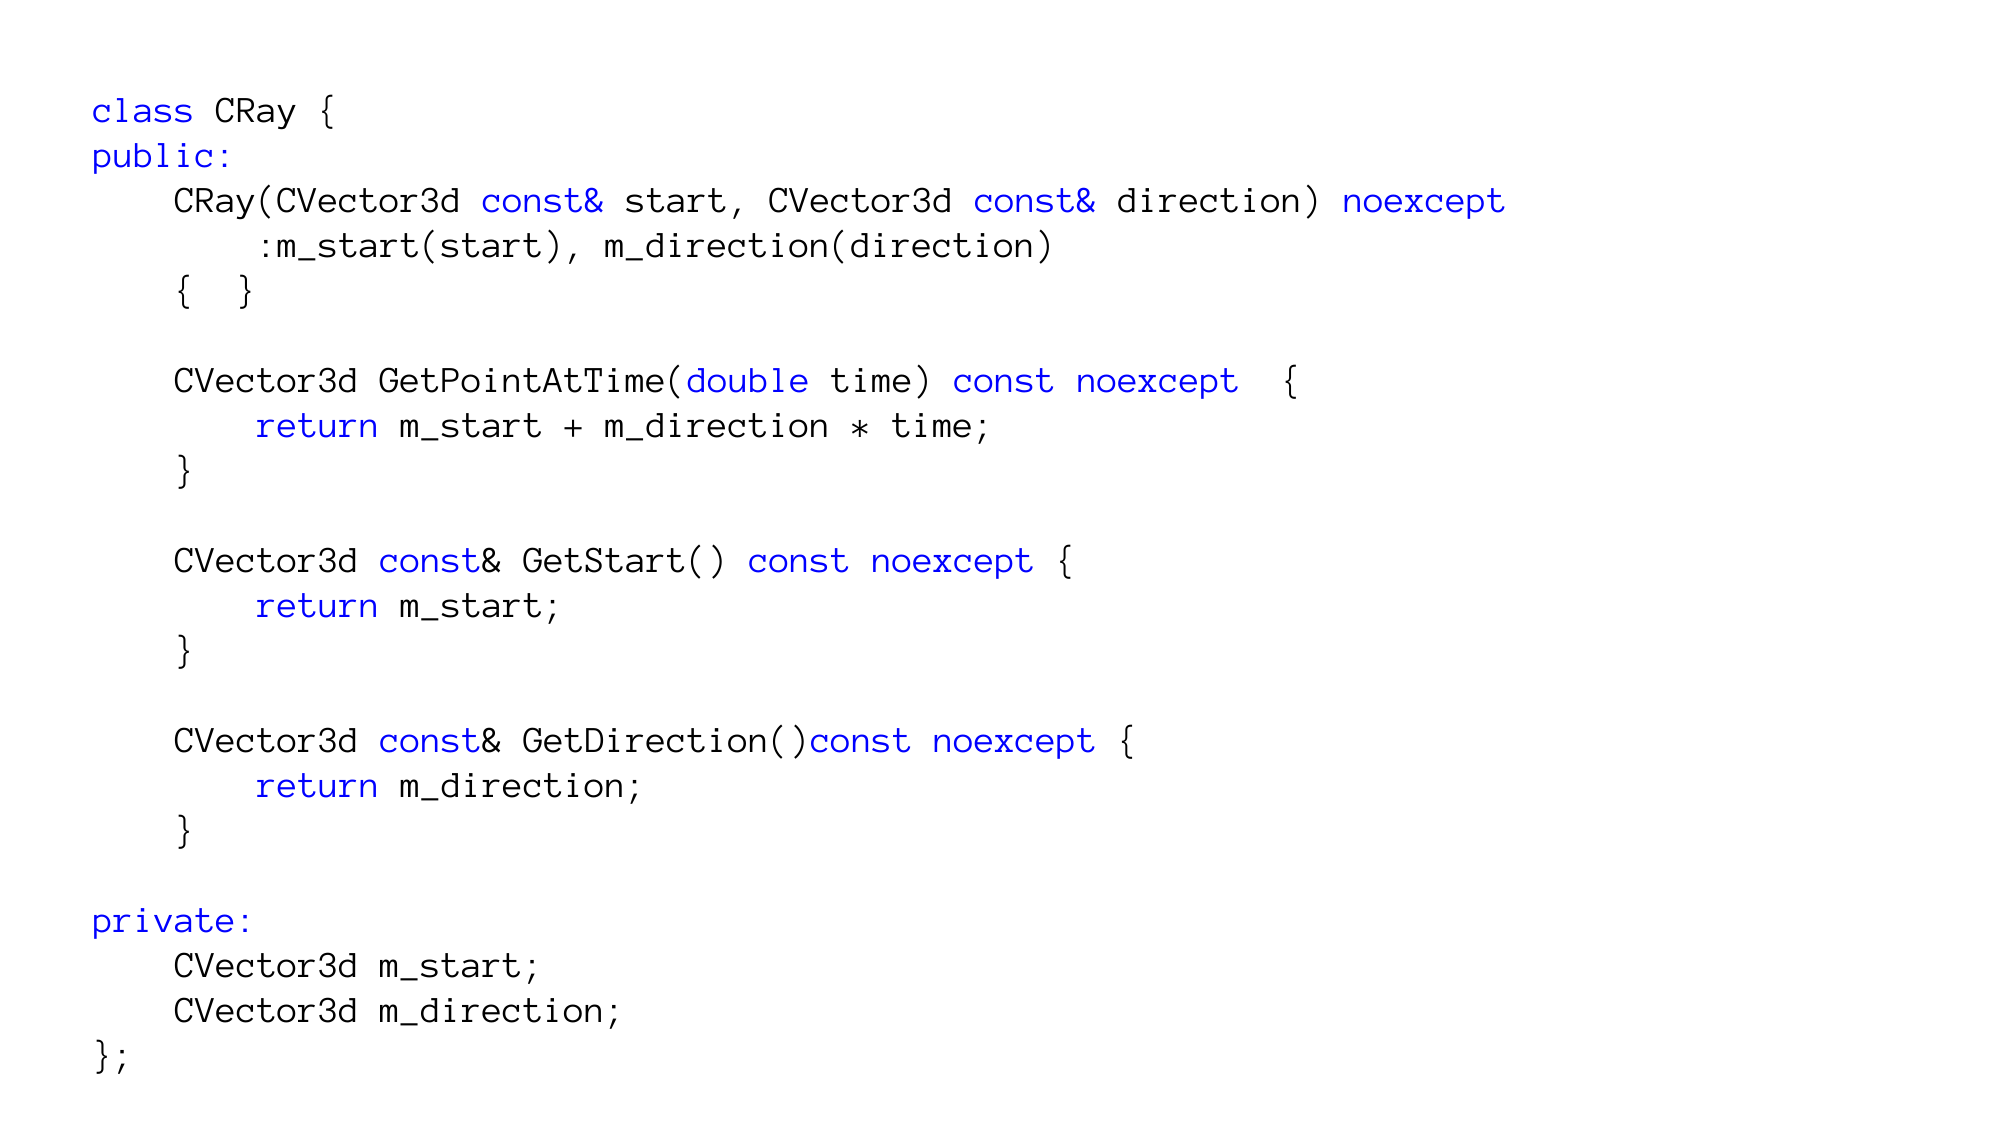

class CRay {
public:
    CRay(CVector3d const& start, CVector3d const& direction) noexcept
        :m_start(start), m_direction(direction)
    {  }
    CVector3d GetPointAtTime(double time) const noexcept  {
        return m_start + m_direction * time;
    }

    CVector3d const& GetStart() const noexcept {
        return m_start;
    }
    CVector3d const& GetDirection()const noexcept {
        return m_direction;
    }
private:
    CVector3d m_start;
    CVector3d m_direction;
};